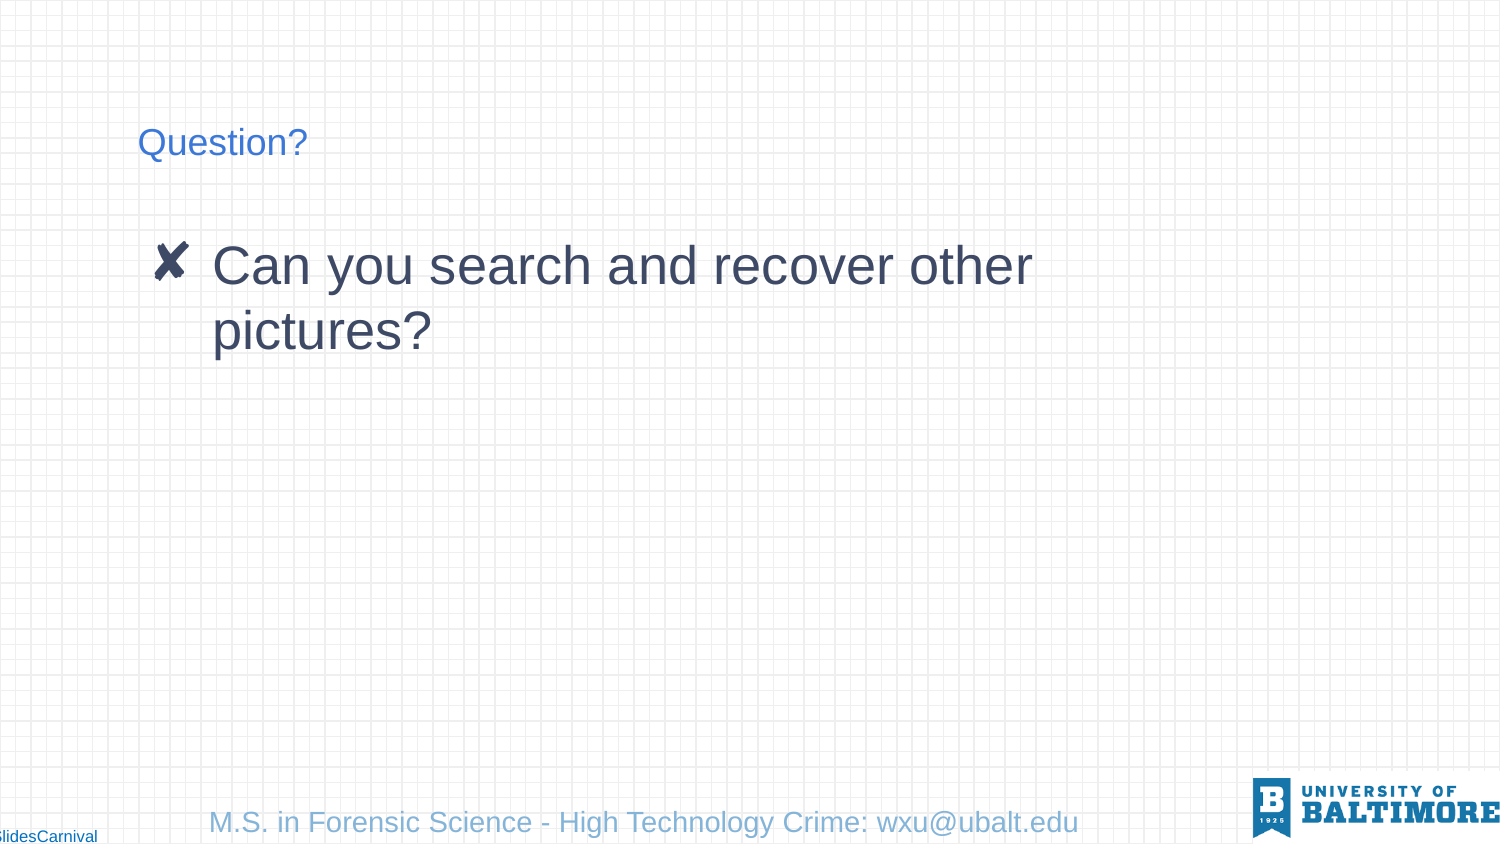

# Question?
Can you search and recover other pictures?